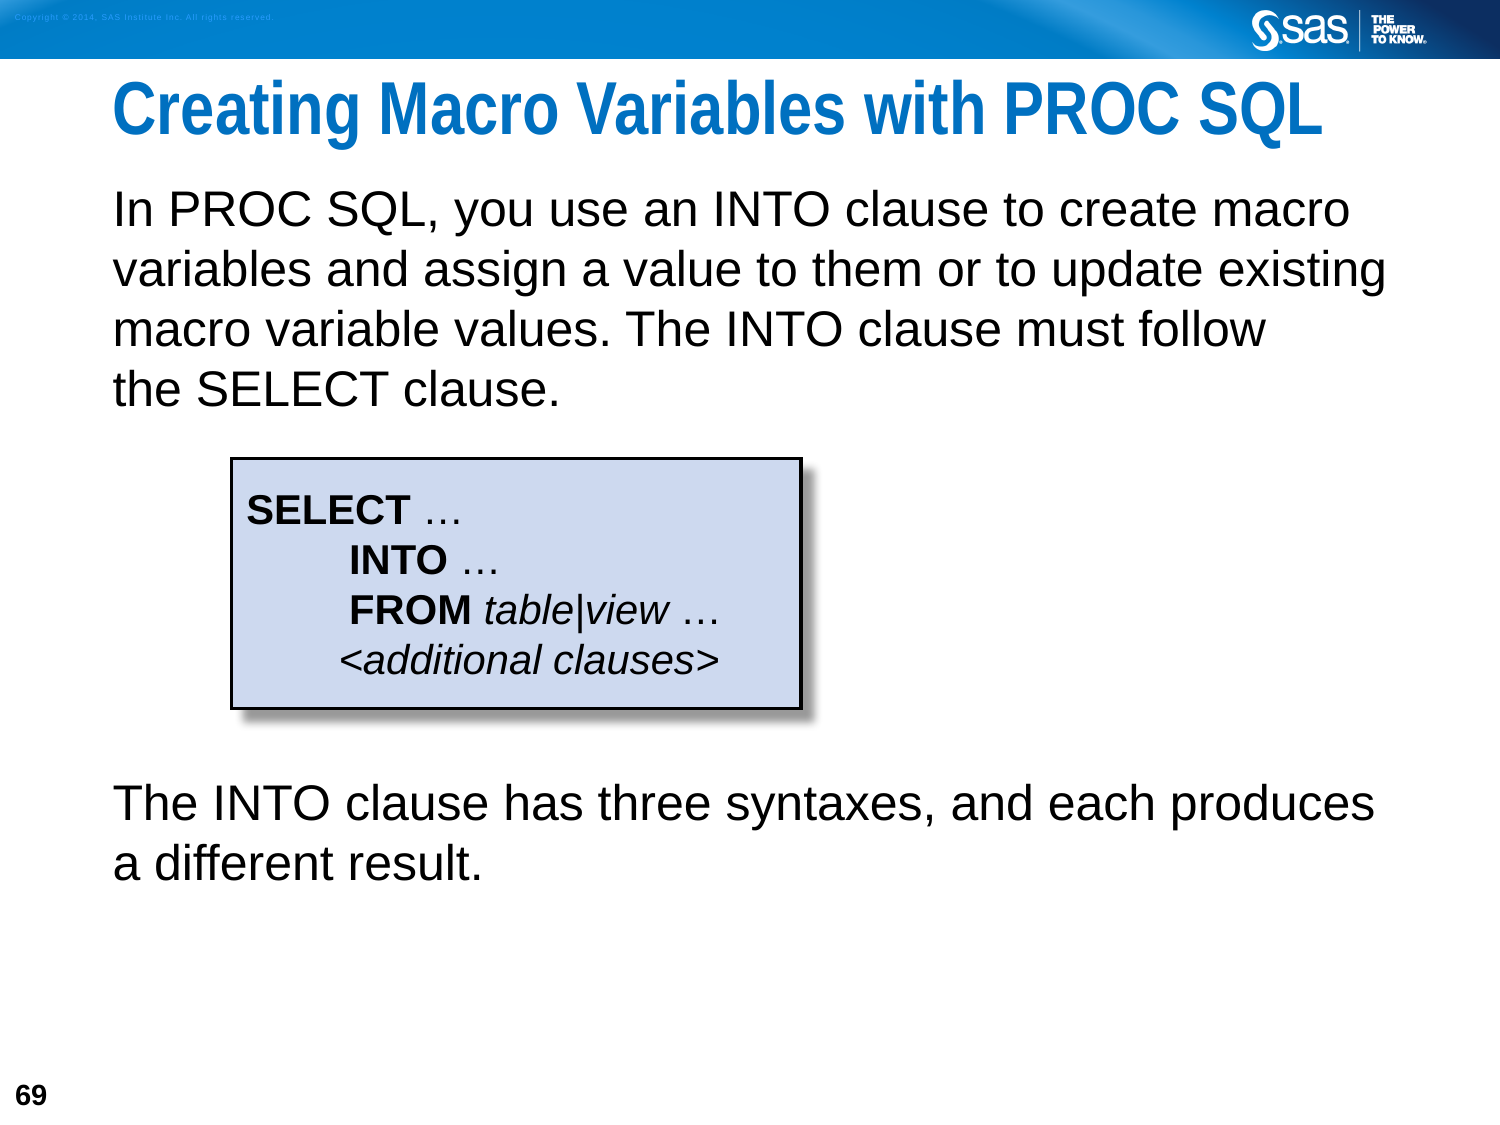

# Creating Macro Variables with PROC SQL
In PROC SQL, you use an INTO clause to create macro variables and assign a value to them or to update existing macro variable values. The INTO clause must follow
the SELECT clause.

The INTO clause has three syntaxes, and each produces a different result.

SELECT …
	INTO …
	FROM table|view …
        <additional clauses>